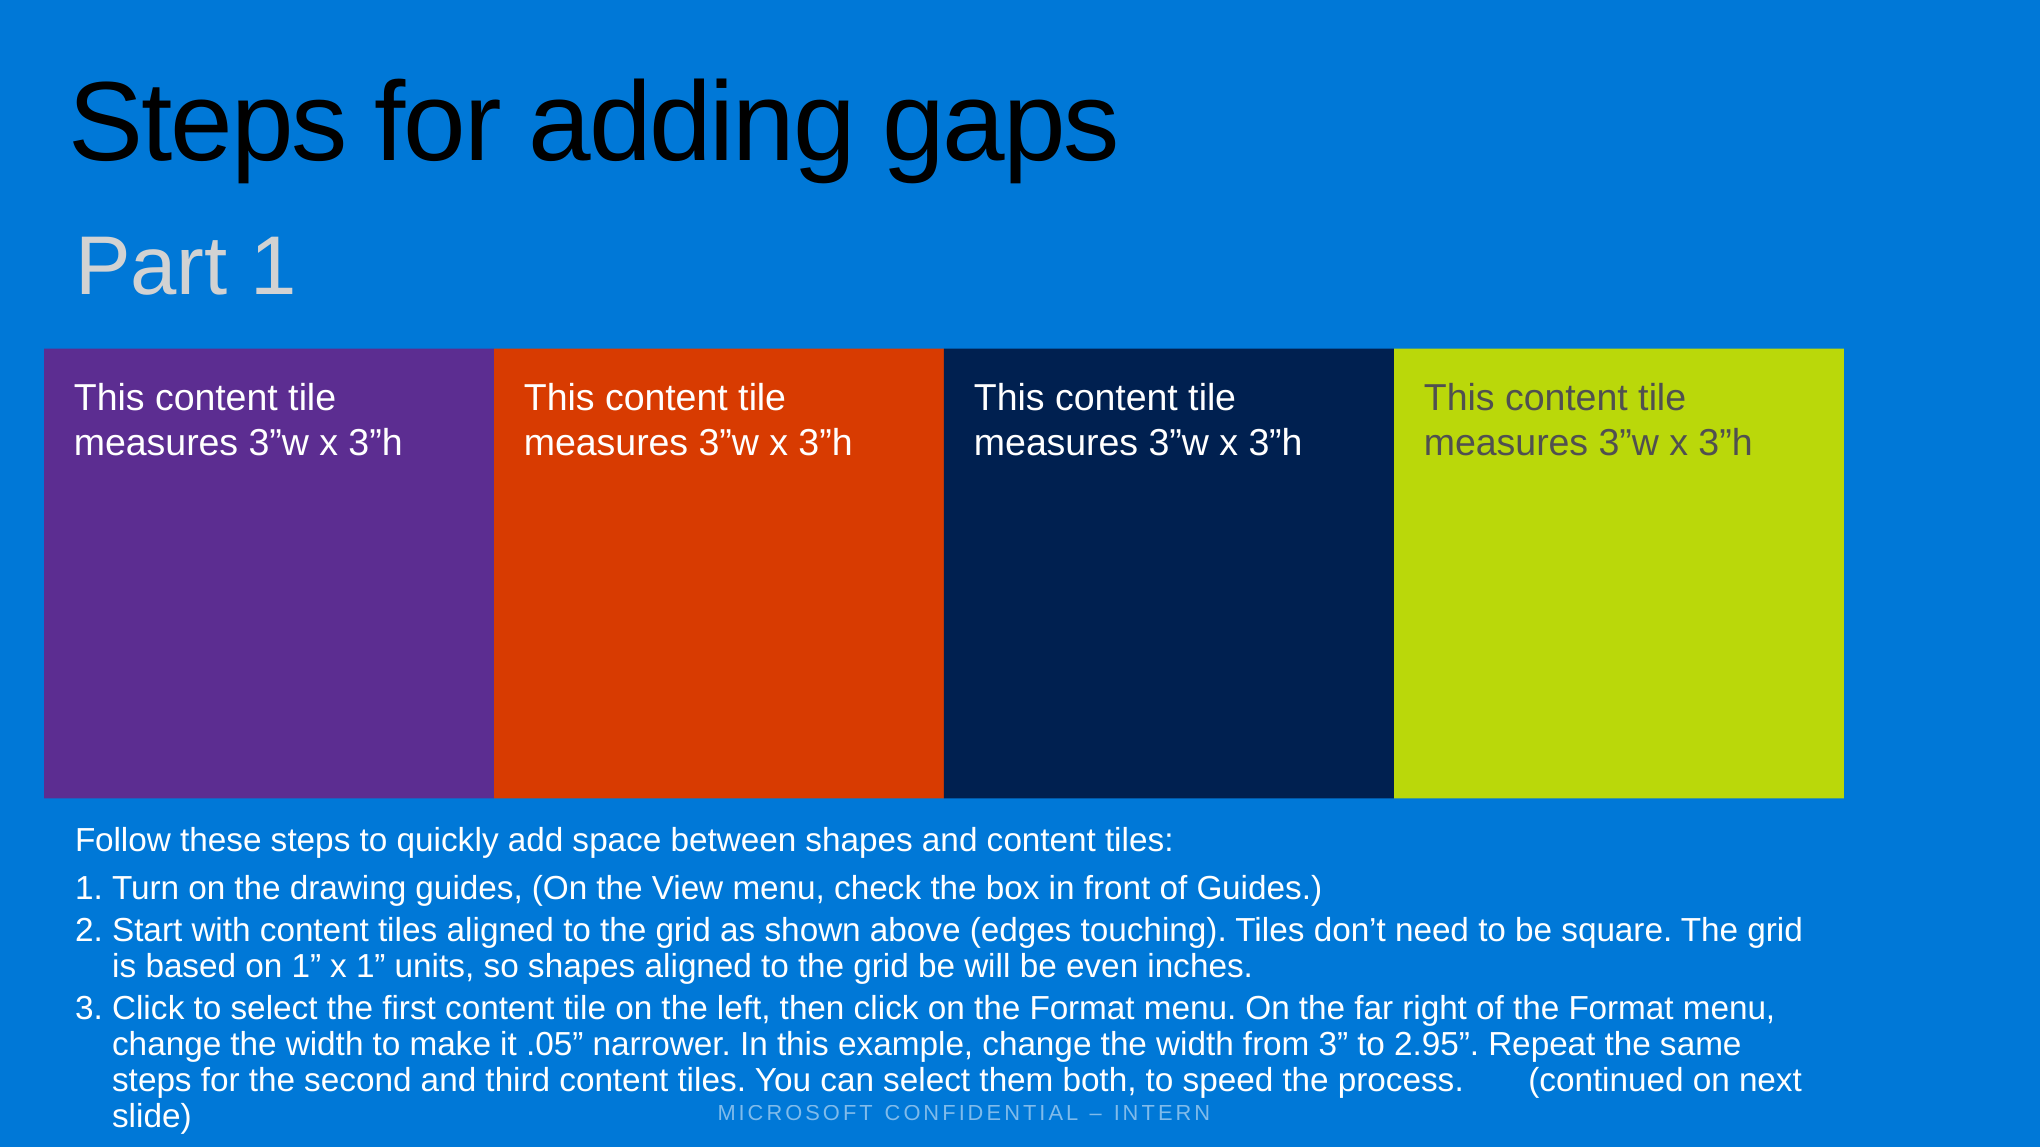

# Steps for adding gaps
Part 1
This content tile measures 3”w x 3”h

This content tile measures 3”w x 3”h

This content tile measures 3”w x 3”h
This content tile measures 3”w x 3”h
Follow these steps to quickly add space between shapes and content tiles:
Turn on the drawing guides, (On the View menu, check the box in front of Guides.)
Start with content tiles aligned to the grid as shown above (edges touching). Tiles don’t need to be square. The grid is based on 1” x 1” units, so shapes aligned to the grid be will be even inches.
Click to select the first content tile on the left, then click on the Format menu. On the far right of the Format menu, change the width to make it .05” narrower. In this example, change the width from 3” to 2.95”. Repeat the same steps for the second and third content tiles. You can select them both, to speed the process.       (continued on next slide)